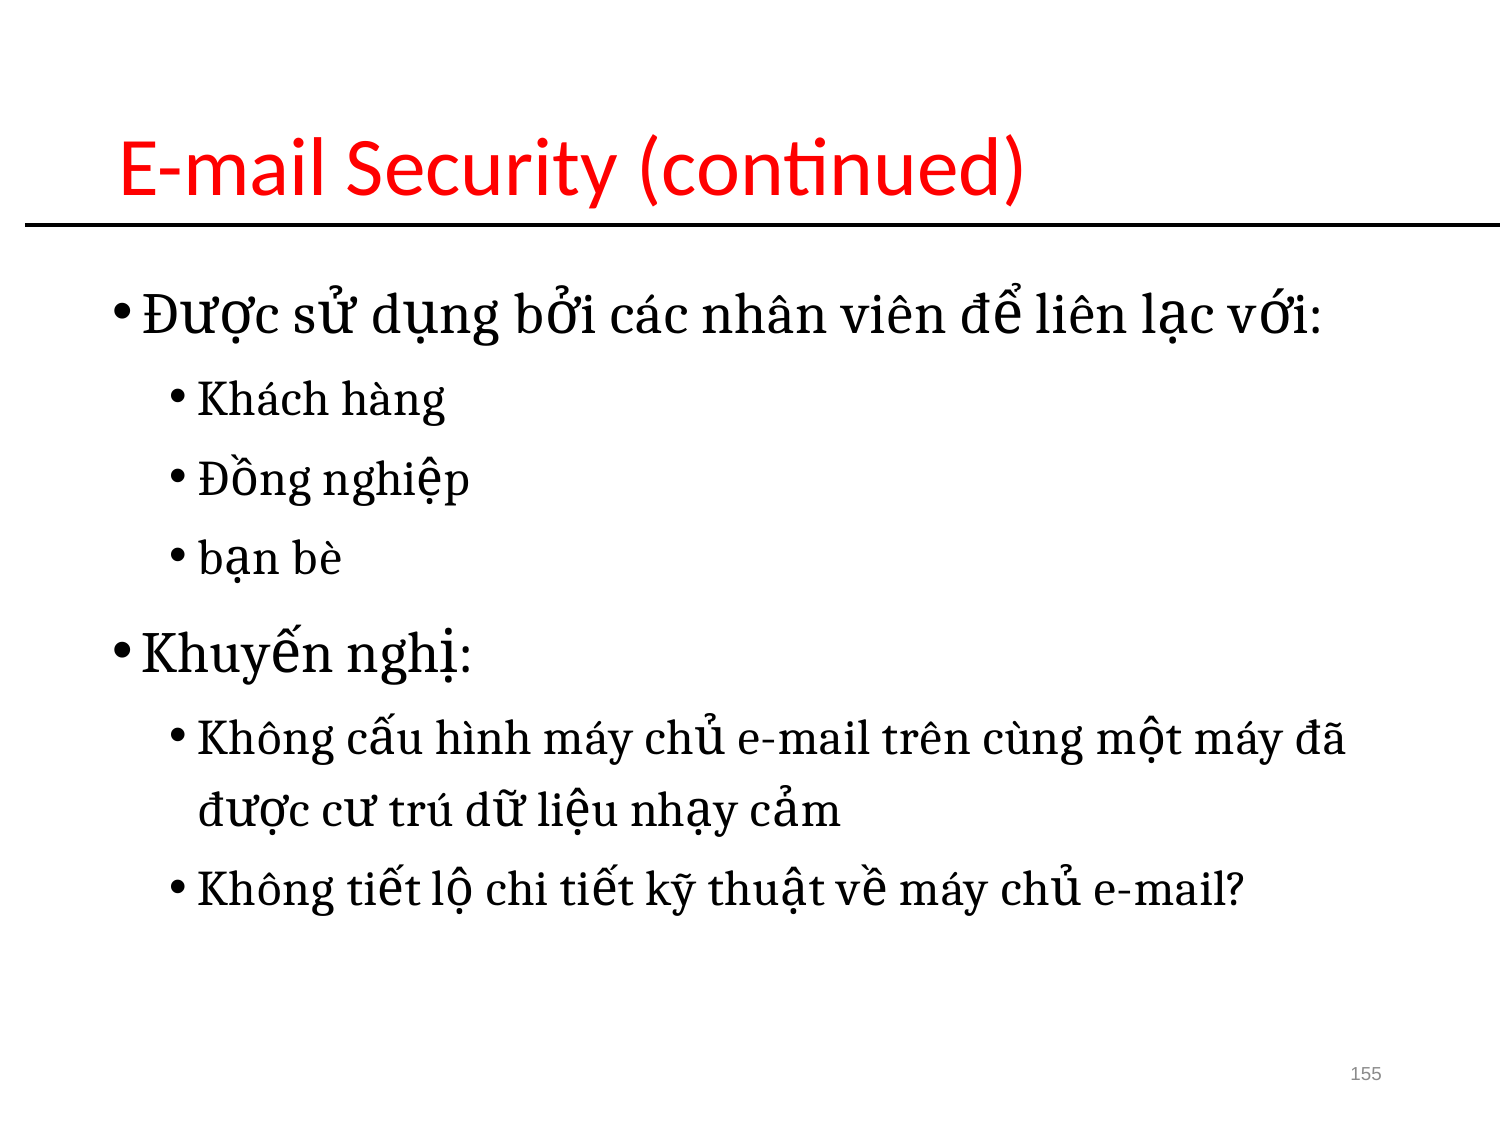

# E-mail Security (continued)
Được sử dụng bởi các nhân viên để liên lạc với:
Khách hàng
Đồng nghiệp
bạn bè
Khuyến nghị:
Không cấu hình máy chủ e-mail trên cùng một máy đã được cư trú dữ liệu nhạy cảm
Không tiết lộ chi tiết kỹ thuật về máy chủ e-mail?
155